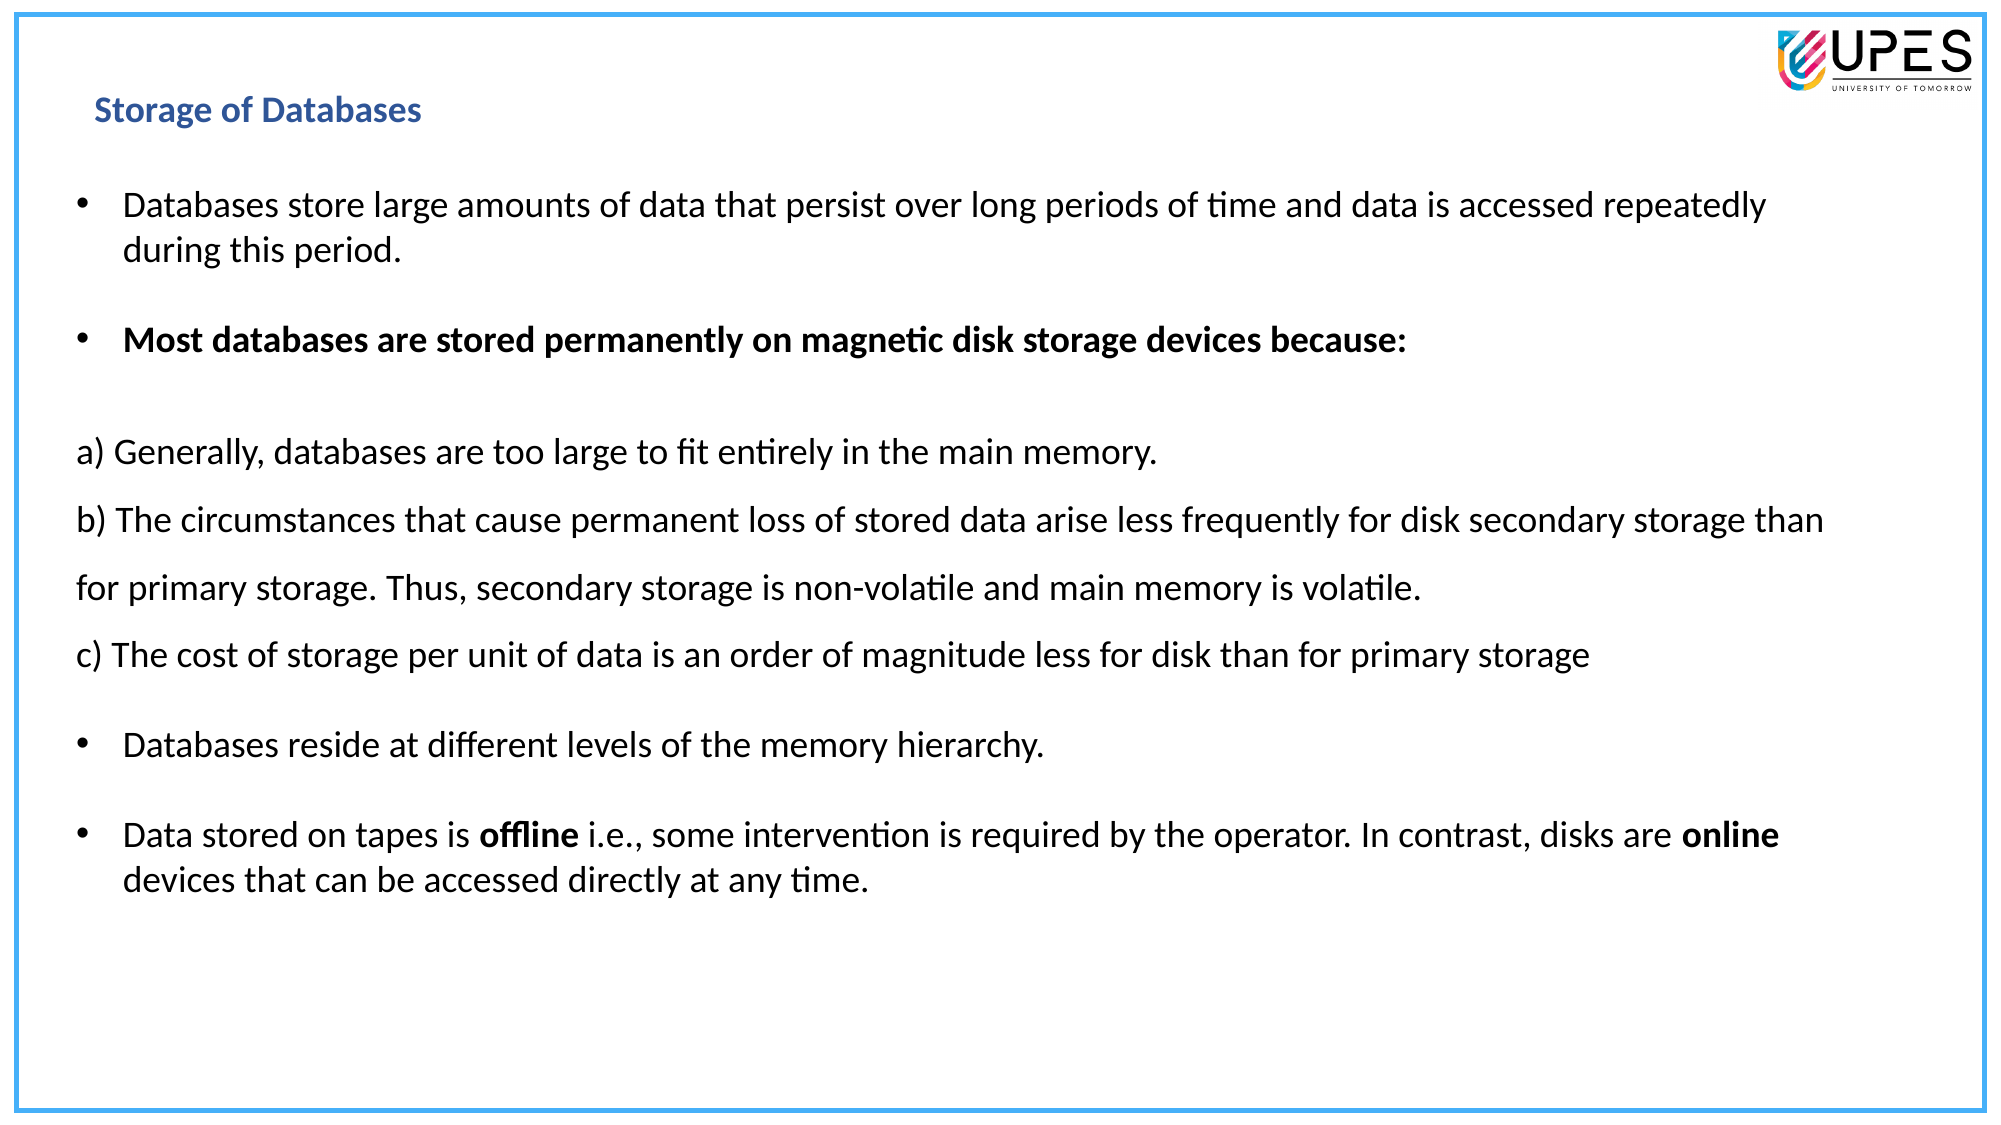

Storage of Databases
Databases store large amounts of data that persist over long periods of time and data is accessed repeatedly during this period.

Most databases are stored permanently on magnetic disk storage devices because:

a) Generally, databases are too large to fit entirely in the main memory.
b) The circumstances that cause permanent loss of stored data arise less frequently for disk secondary storage than for primary storage. Thus, secondary storage is non-volatile and main memory is volatile.
c) The cost of storage per unit of data is an order of magnitude less for disk than for primary storage

Databases reside at different levels of the memory hierarchy.

Data stored on tapes is offline i.e., some intervention is required by the operator. In contrast, disks are online devices that can be accessed directly at any time.